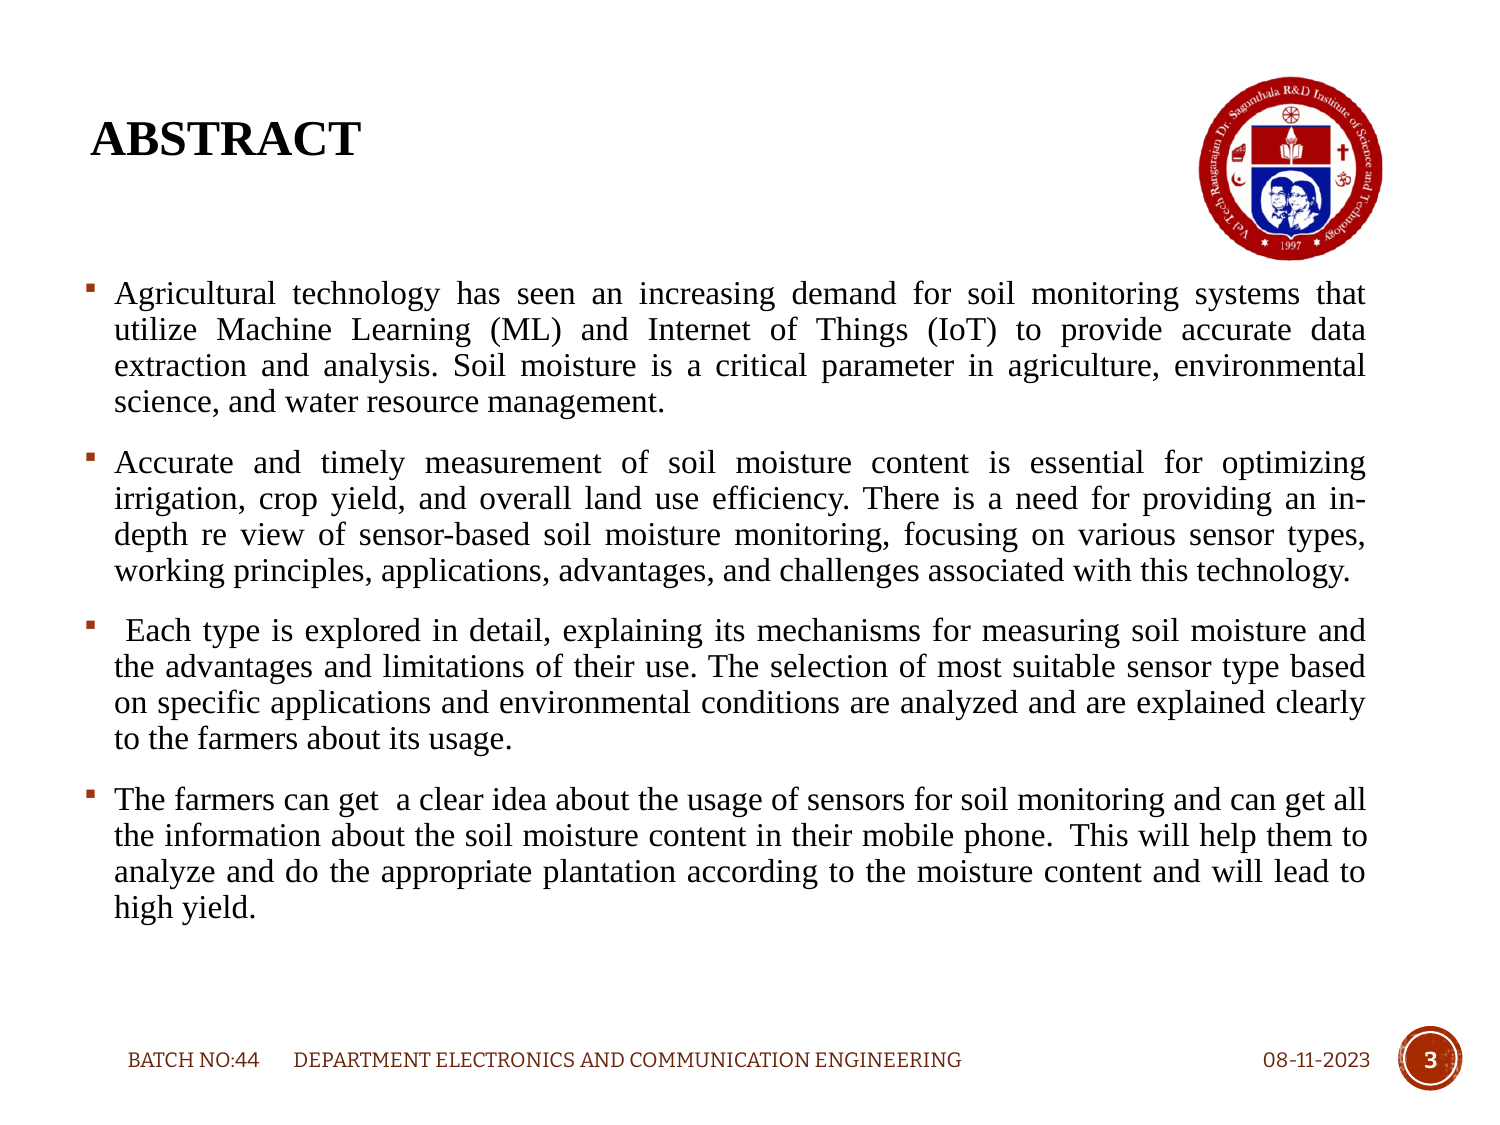

Agricultural technology has seen an increasing demand for soil monitoring systems that utilize Machine Learning (ML) and Internet of Things (IoT) to provide accurate data extraction and analysis. Soil moisture is a critical parameter in agriculture, environmental science, and water resource management.
Accurate and timely measurement of soil moisture content is essential for optimizing irrigation, crop yield, and overall land use efficiency. There is a need for providing an in-depth re view of sensor-based soil moisture monitoring, focusing on various sensor types, working principles, applications, advantages, and challenges associated with this technology.
 Each type is explored in detail, explaining its mechanisms for measuring soil moisture and the advantages and limitations of their use. The selection of most suitable sensor type based on specific applications and environmental conditions are analyzed and are explained clearly to the farmers about its usage.
The farmers can get a clear idea about the usage of sensors for soil monitoring and can get all the information about the soil moisture content in their mobile phone. This will help them to analyze and do the appropriate plantation according to the moisture content and will lead to high yield.

# ABSTRACT
BATCH NO:44        DEPARTMENT ELECTRONICS AND COMMUNICATION ENGINEERING
08-11-2023
3